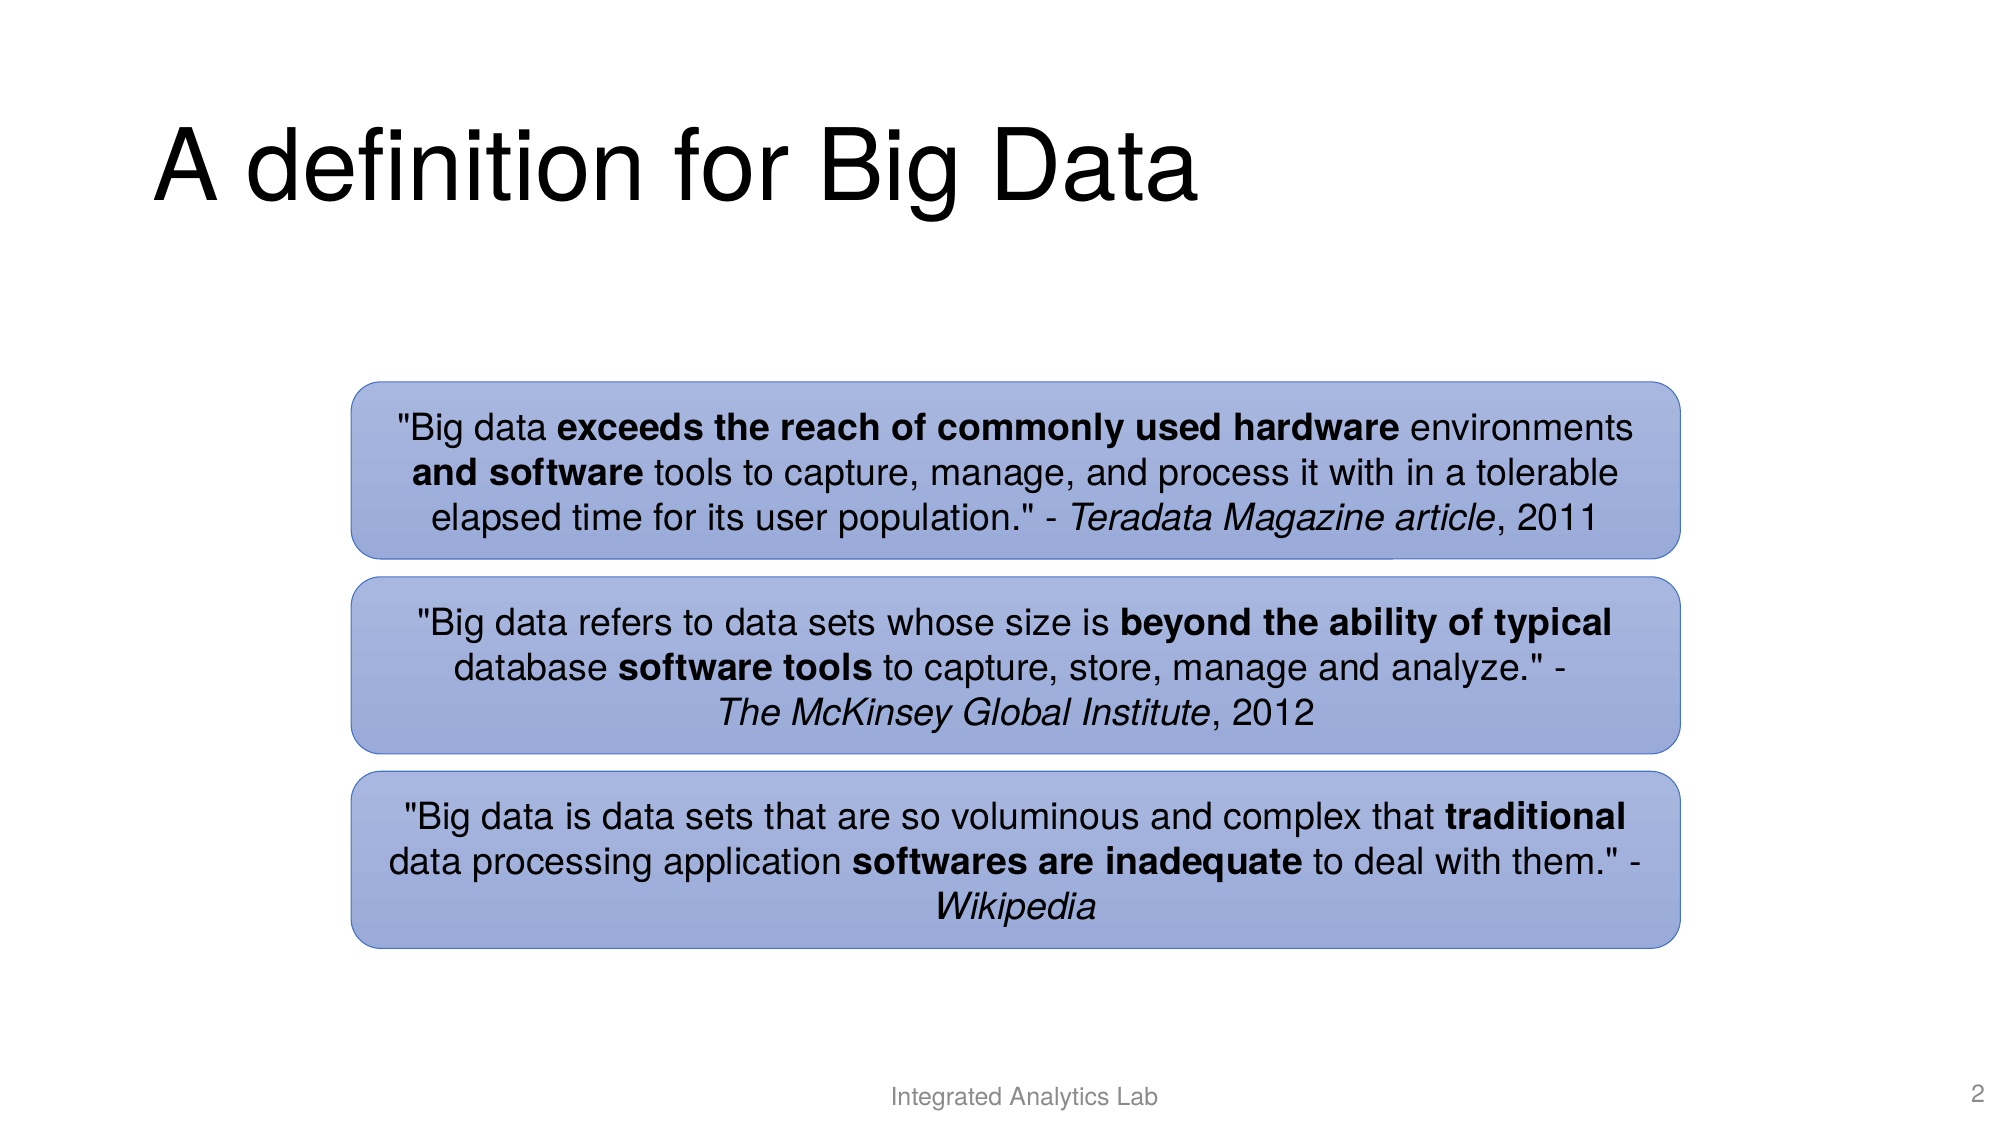

# A definition for Big Data

"Big data exceeds the reach of commonly used hardware environments and software tools to capture, manage, and process it with in a tolerable elapsed time for its user population." - Teradata Magazine article, 2011
"Big data refers to data sets whose size is beyond the ability of typical database software tools to capture, store, manage and analyze." -
The McKinsey Global Institute, 2012
"Big data is data sets that are so voluminous and complex that traditional data processing application softwares are inadequate to deal with them." - Wikipedia
2